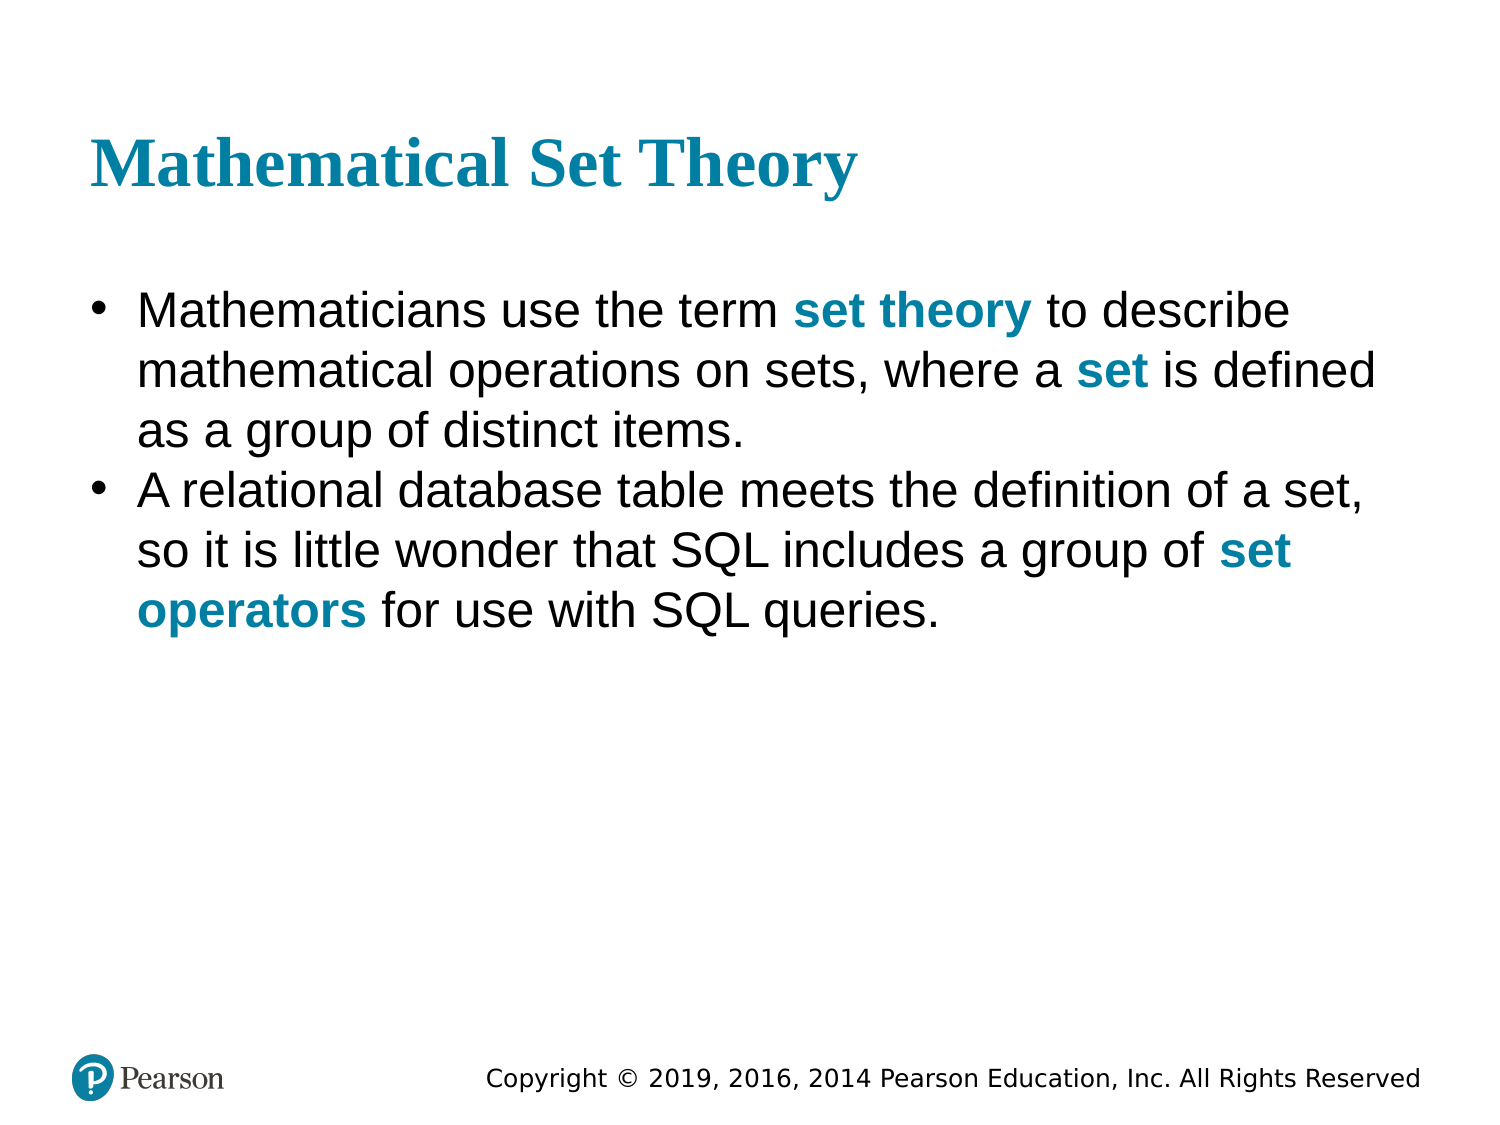

# Mathematical Set Theory
Mathematicians use the term set theory to describe mathematical operations on sets, where a set is defined as a group of distinct items.
A relational database table meets the definition of a set, so it is little wonder that SQL includes a group of set operators for use with SQL queries.